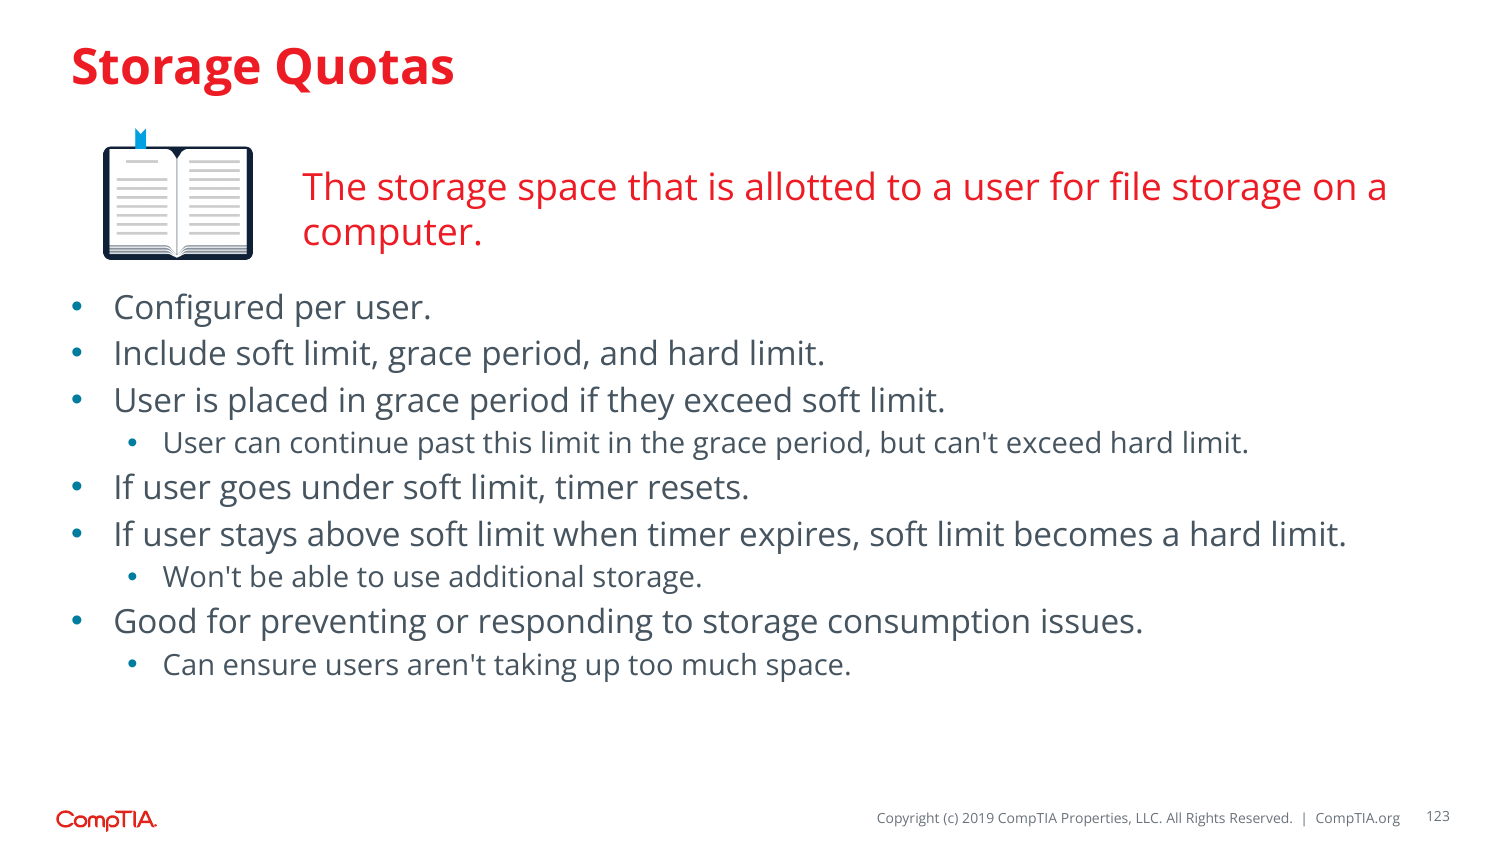

# Storage Quotas
The storage space that is allotted to a user for file storage on a computer.
Configured per user.
Include soft limit, grace period, and hard limit.
User is placed in grace period if they exceed soft limit.
User can continue past this limit in the grace period, but can't exceed hard limit.
If user goes under soft limit, timer resets.
If user stays above soft limit when timer expires, soft limit becomes a hard limit.
Won't be able to use additional storage.
Good for preventing or responding to storage consumption issues.
Can ensure users aren't taking up too much space.

123